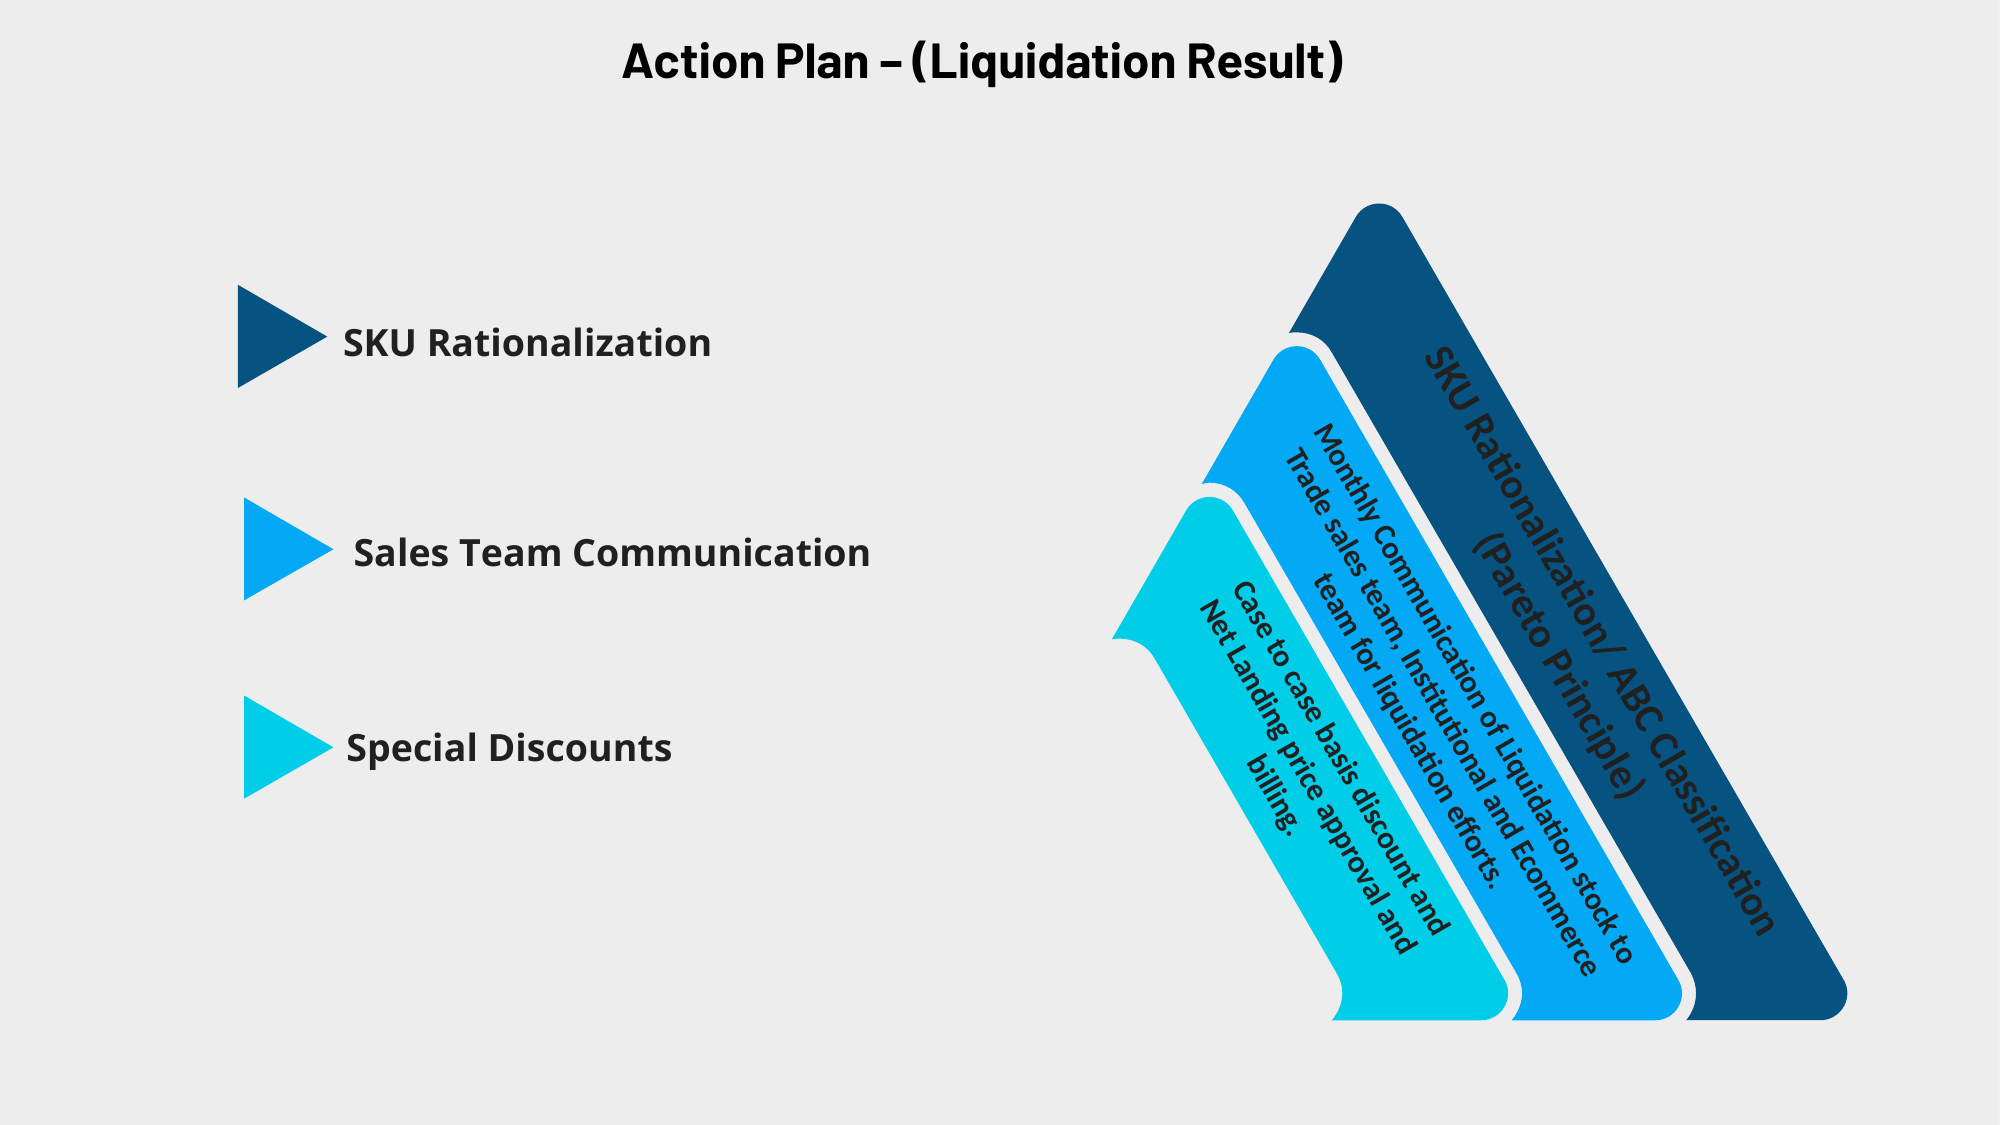

Action Plan – (Liquidation Result)

SKU Rationalization

Sales Team Communication
SKU Rationalization/ ABC Classification (Pareto Principle)
Monthly Communication of Liquidation stock to Trade sales team, Institutional and Ecommerce team for liquidation efforts.

Special Discounts
Case to case basis discount and Net Landing price approval and billing.